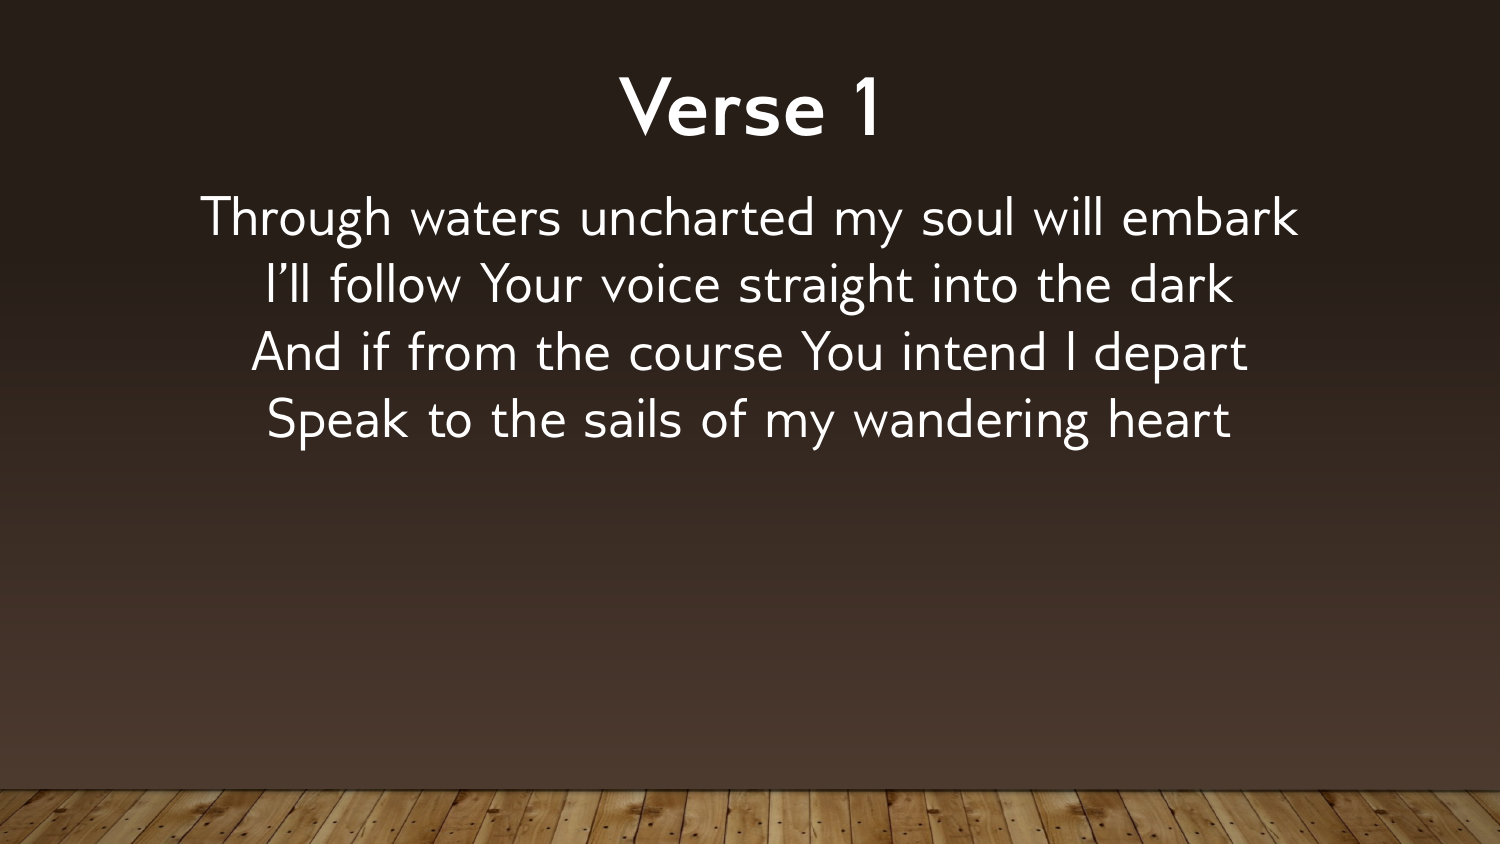

Verse 1
Through waters uncharted my soul will embark
I’ll follow Your voice straight into the dark
And if from the course You intend I depart
Speak to the sails of my wandering heart